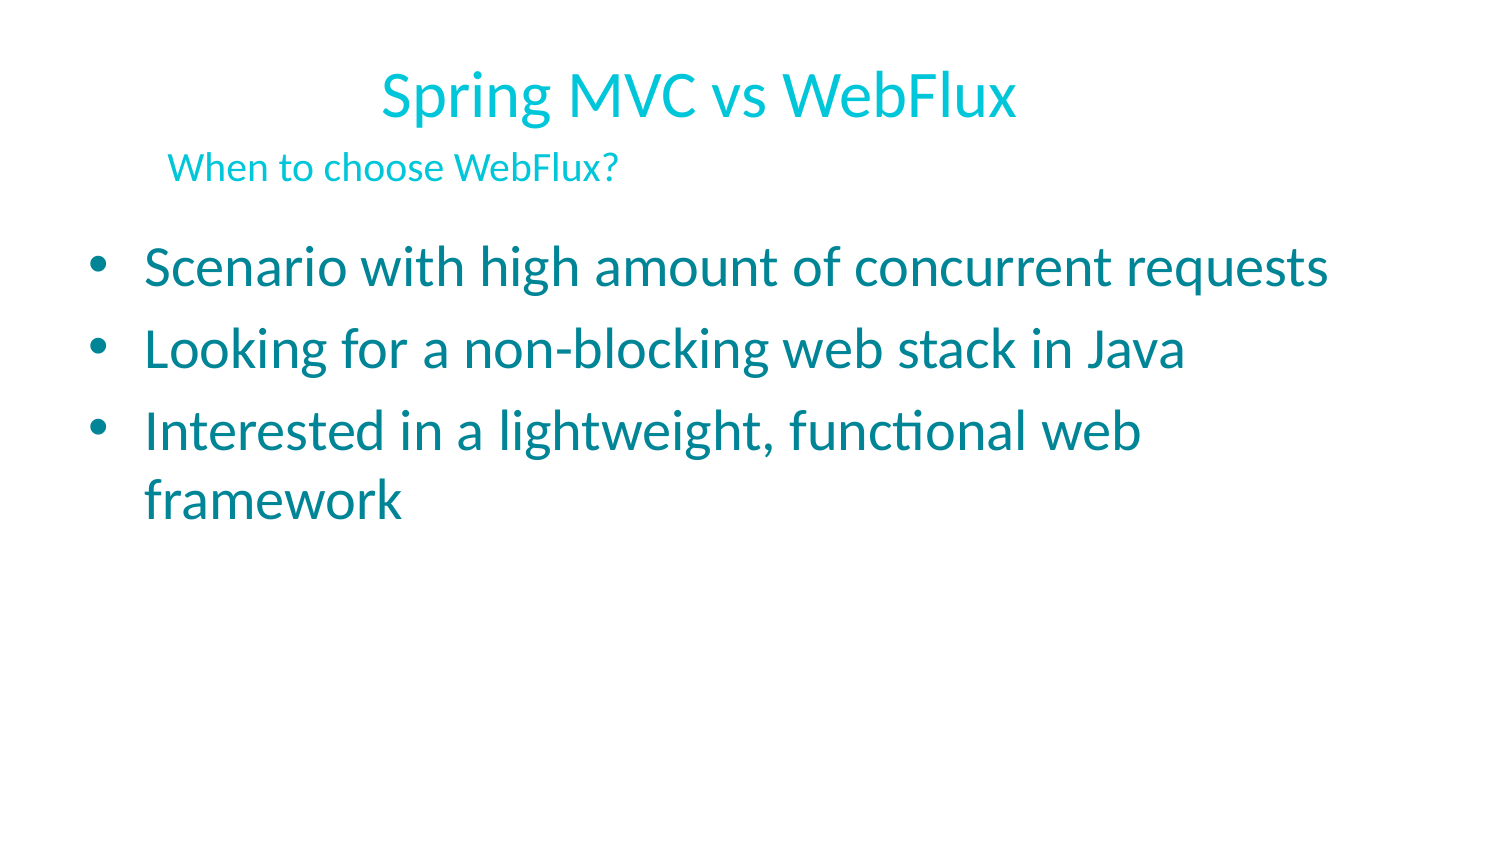

# Spring MVC vs WebFlux
When to choose WebFlux?
Scenario with high amount of concurrent requests
Looking for a non-blocking web stack in Java
Interested in a lightweight, functional web framework